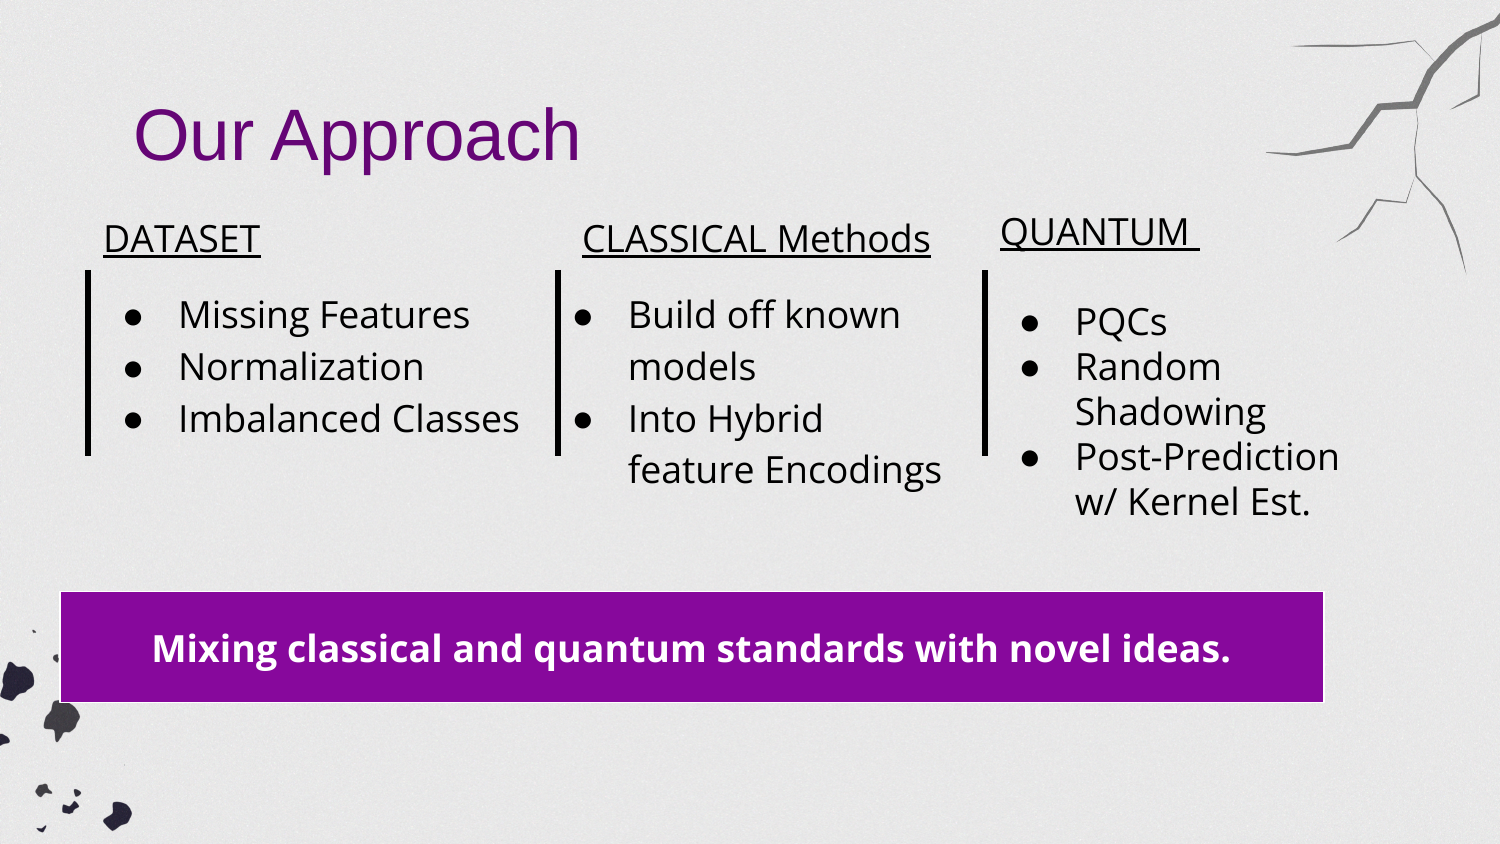

# Our Approach
DATASET
Missing Features
Normalization
Imbalanced Classes
   CLASSICAL Methods
Build off known models
Into Hybrid feature Encodings
QUANTUM

PQCs
Random Shadowing
Post-Prediction w/ Kernel Est.
Mixing classical and quantum standards with novel ideas.